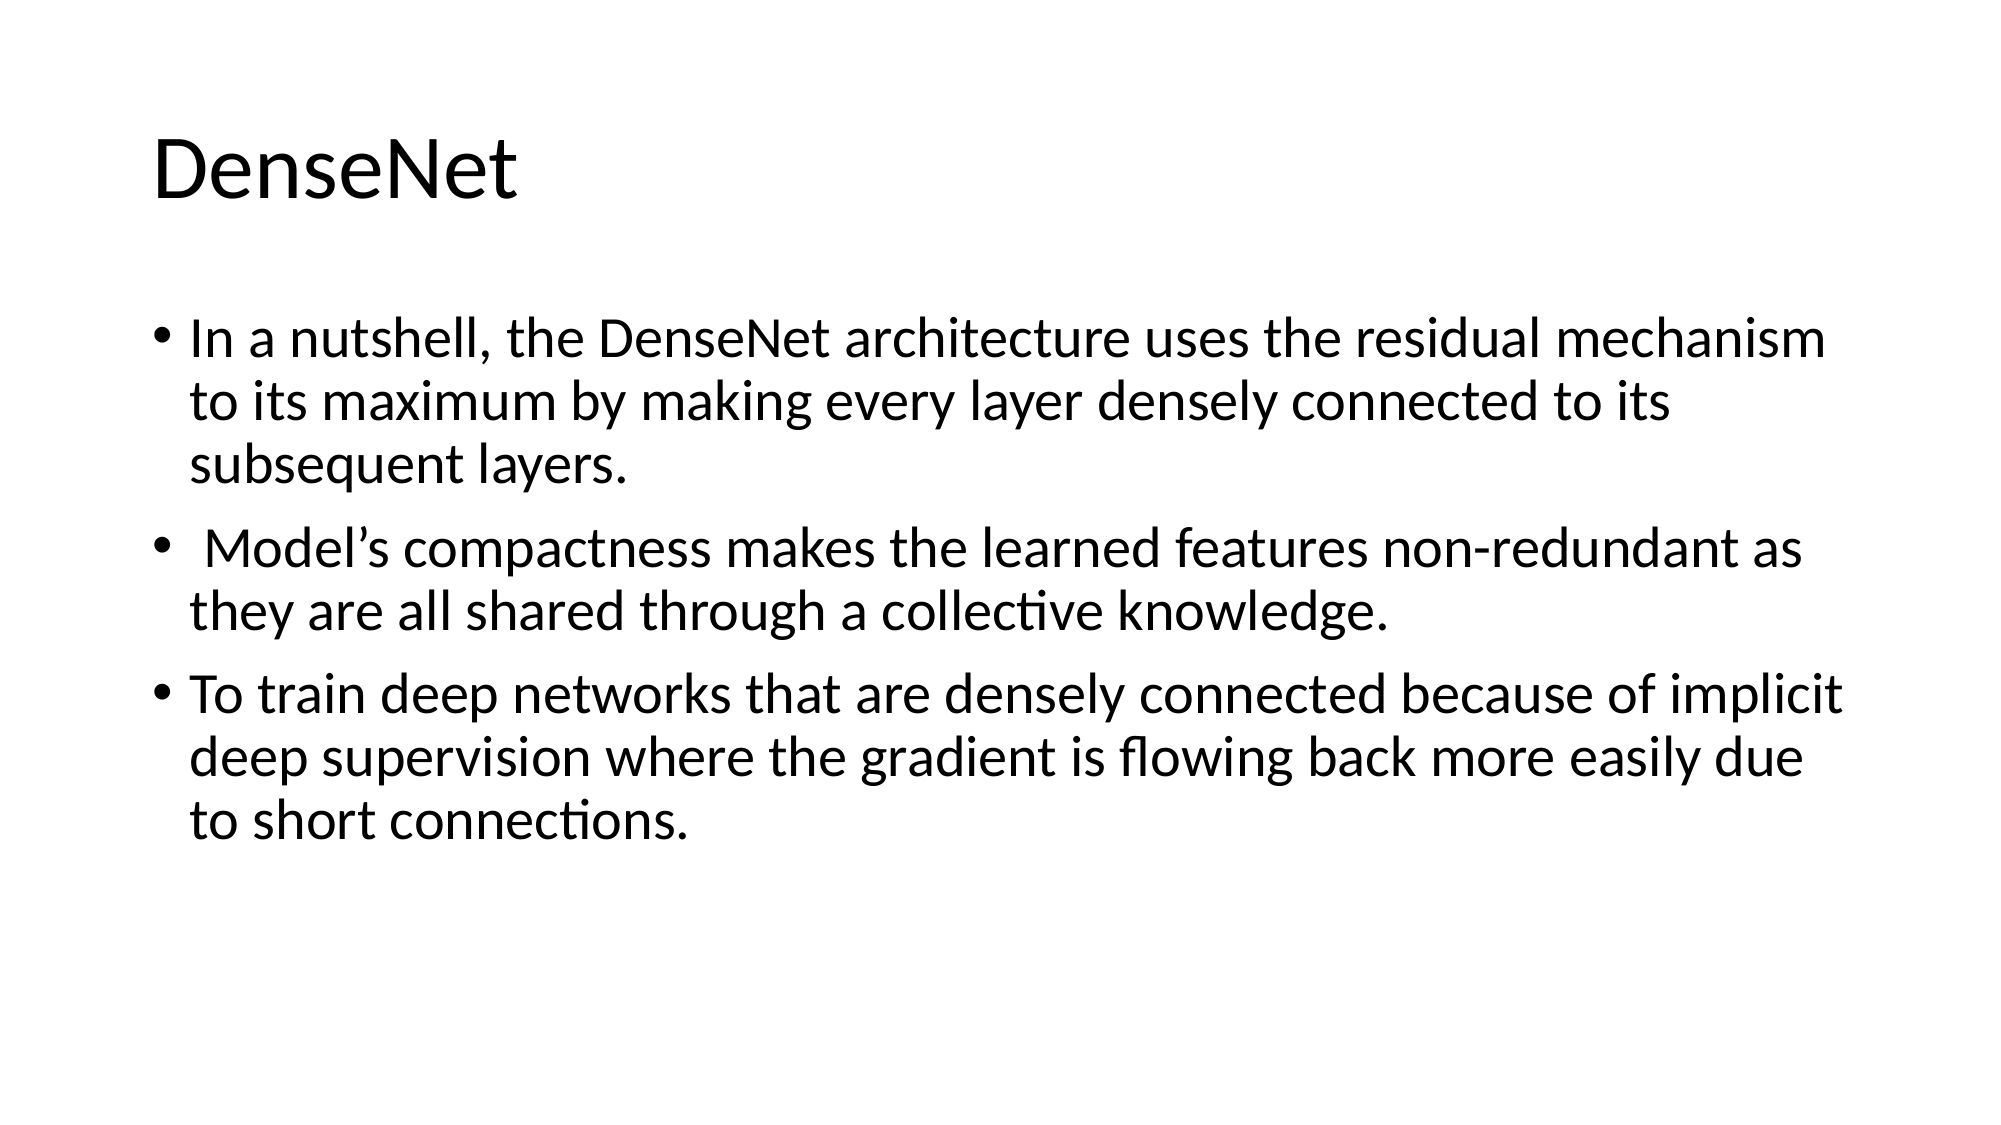

# DenseNet
In a nutshell, the DenseNet architecture uses the residual mechanism to its maximum by making every layer densely connected to its subsequent layers.
 Model’s compactness makes the learned features non-redundant as they are all shared through a collective knowledge.
To train deep networks that are densely connected because of implicit deep supervision where the gradient is flowing back more easily due to short connections.